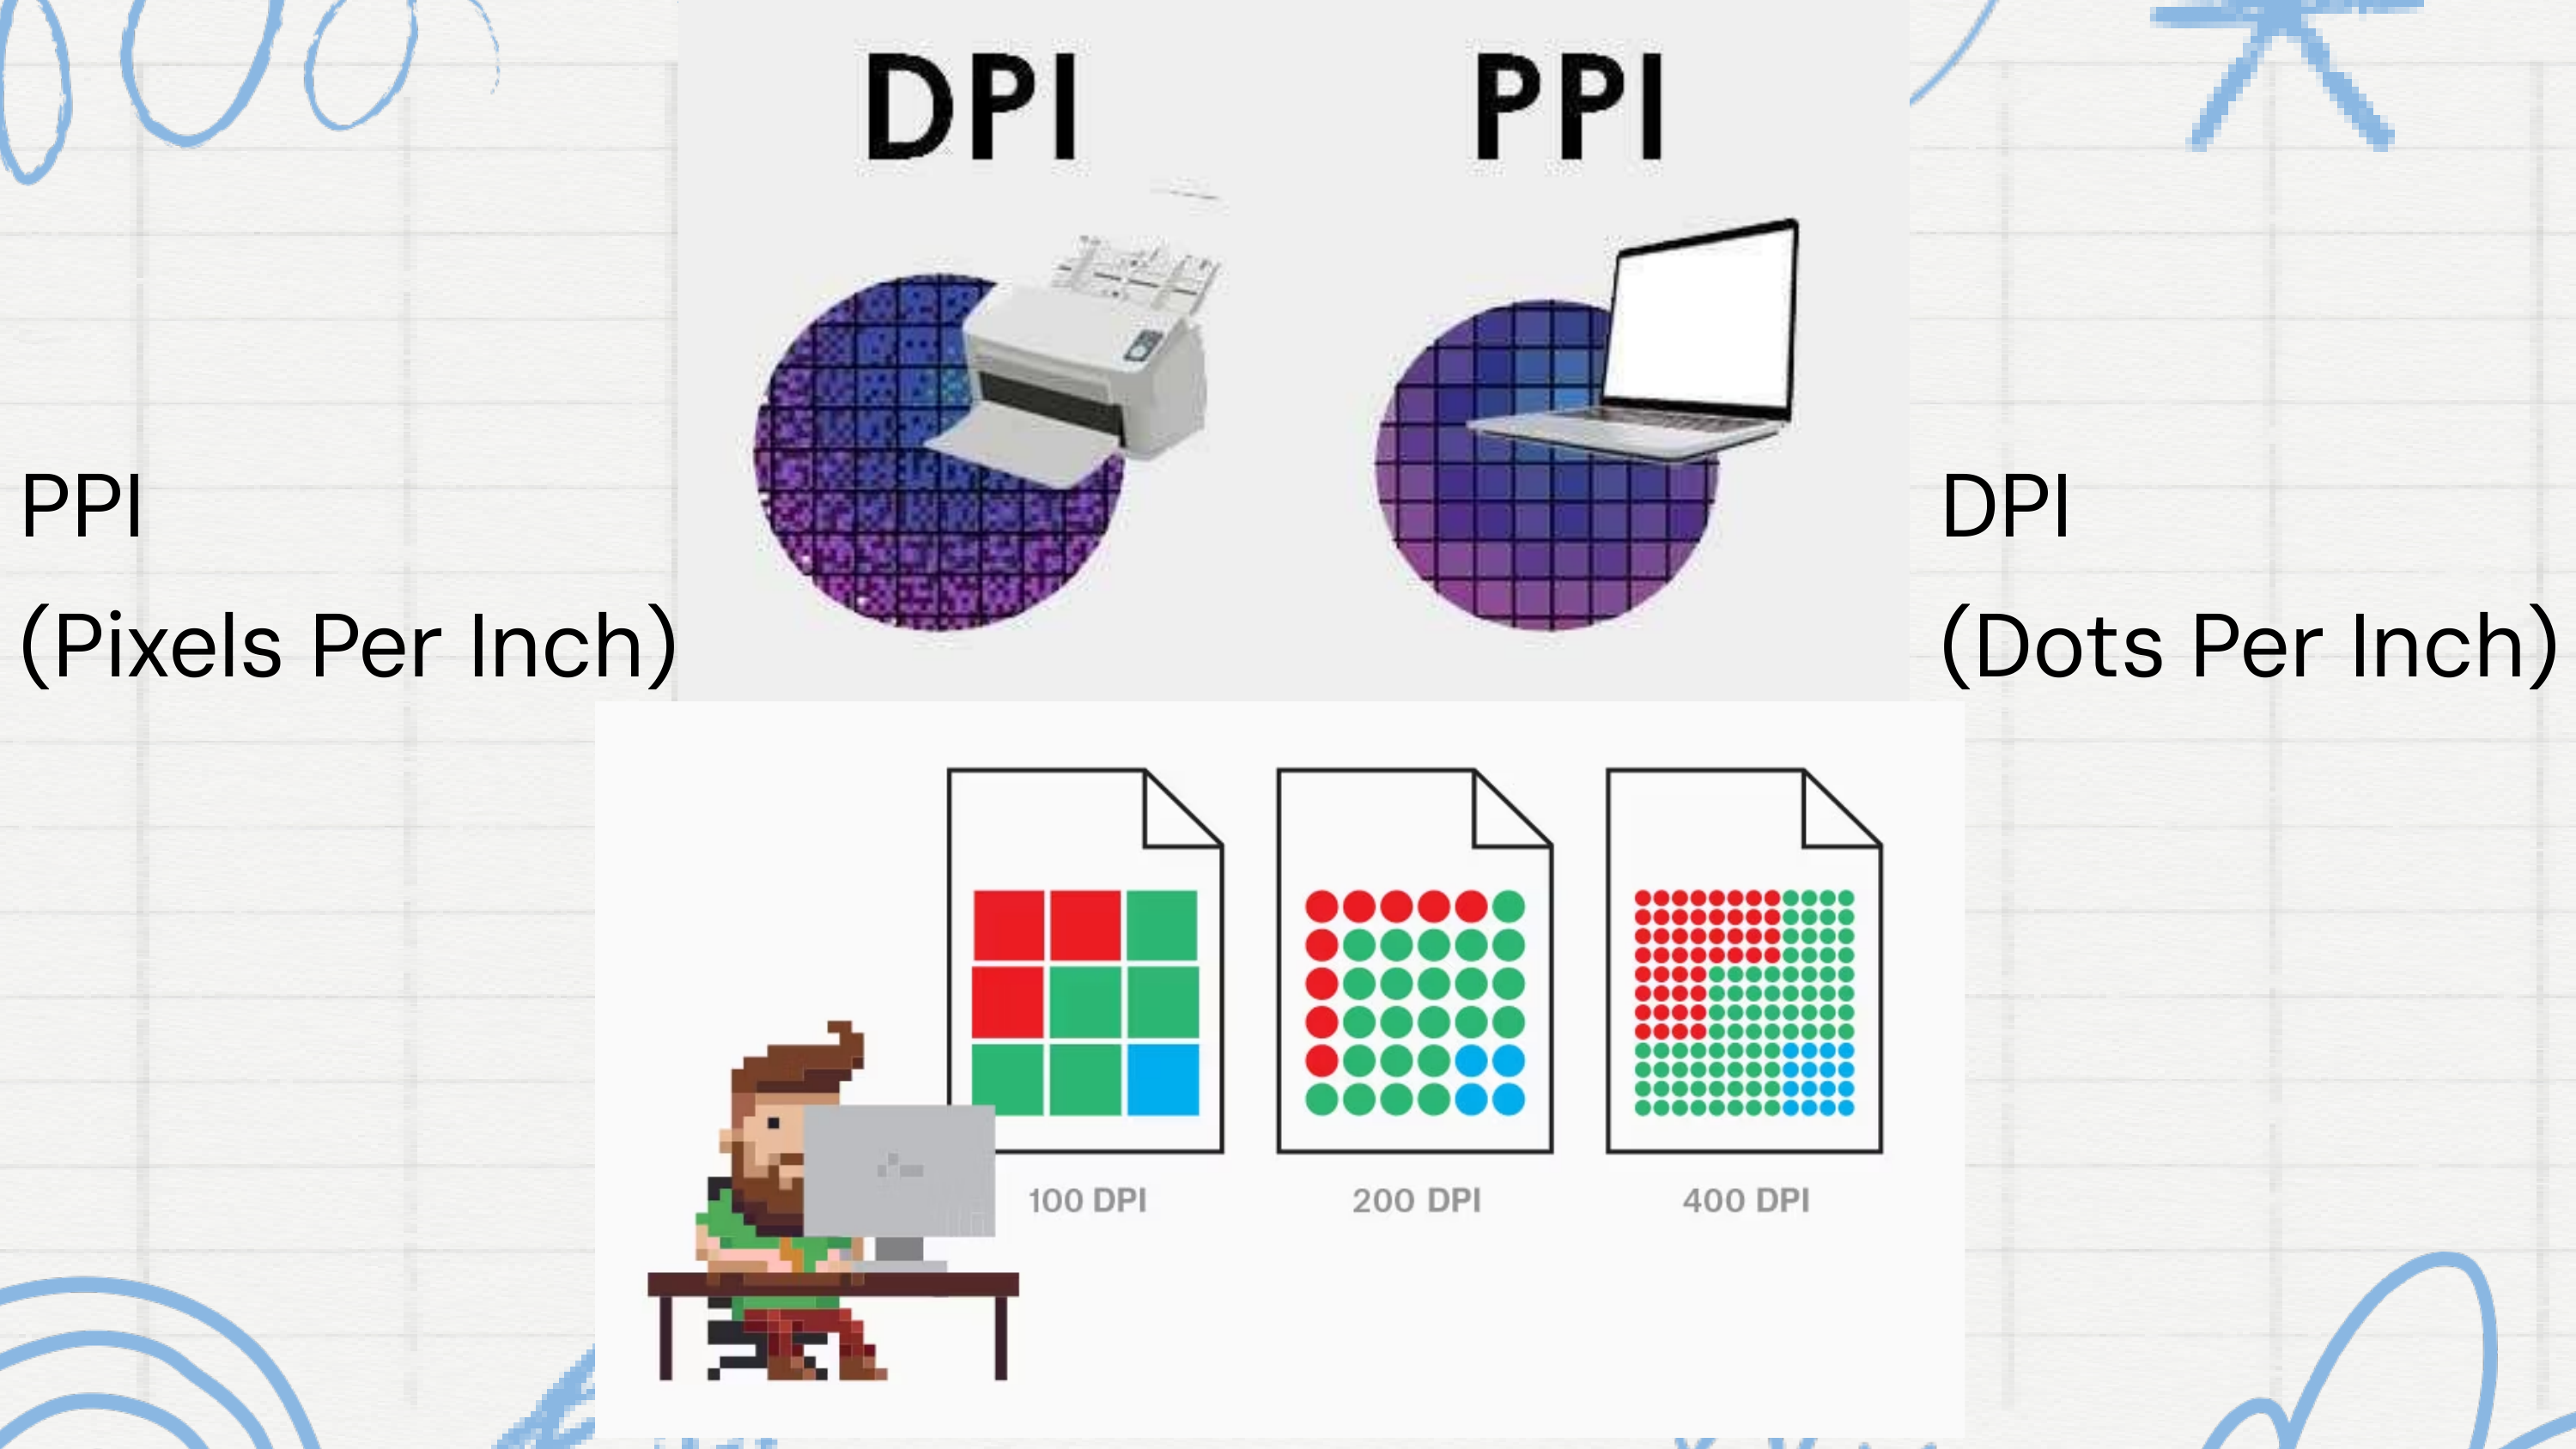

PPI
(Pixels Per Inch)
DPI
(Dots Per Inch)